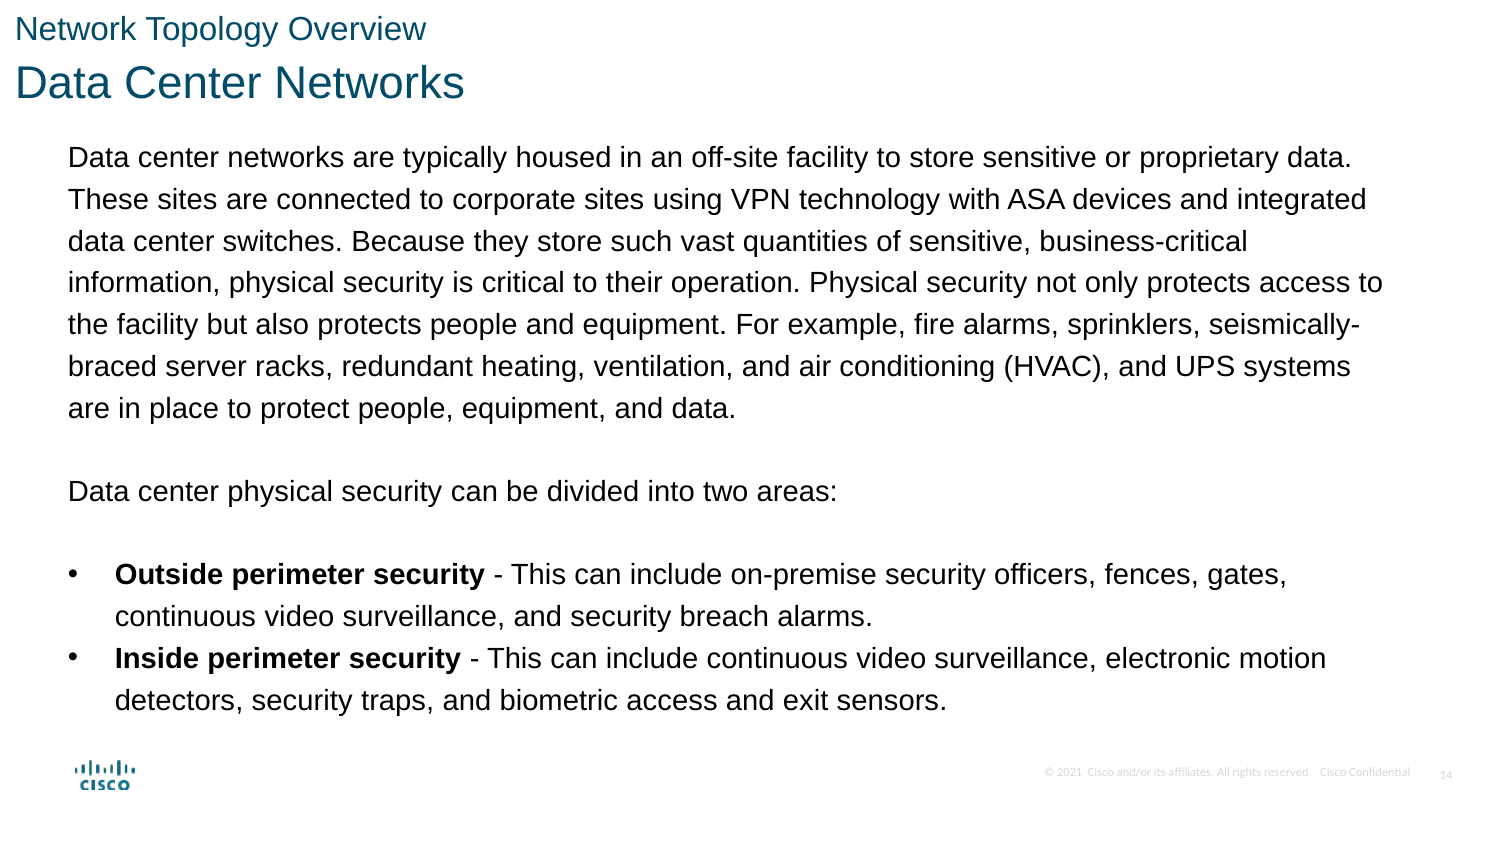

# Network Topology Overview
Data Center Networks
Data center networks are typically housed in an off-site facility to store sensitive or proprietary data. These sites are connected to corporate sites using VPN technology with ASA devices and integrated data center switches. Because they store such vast quantities of sensitive, business-critical information, physical security is critical to their operation. Physical security not only protects access to the facility but also protects people and equipment. For example, fire alarms, sprinklers, seismically-braced server racks, redundant heating, ventilation, and air conditioning (HVAC), and UPS systems are in place to protect people, equipment, and data.

Data center physical security can be divided into two areas:

Outside perimeter security - This can include on-premise security officers, fences, gates, continuous video surveillance, and security breach alarms.
Inside perimeter security - This can include continuous video surveillance, electronic motion detectors, security traps, and biometric access and exit sensors.
14